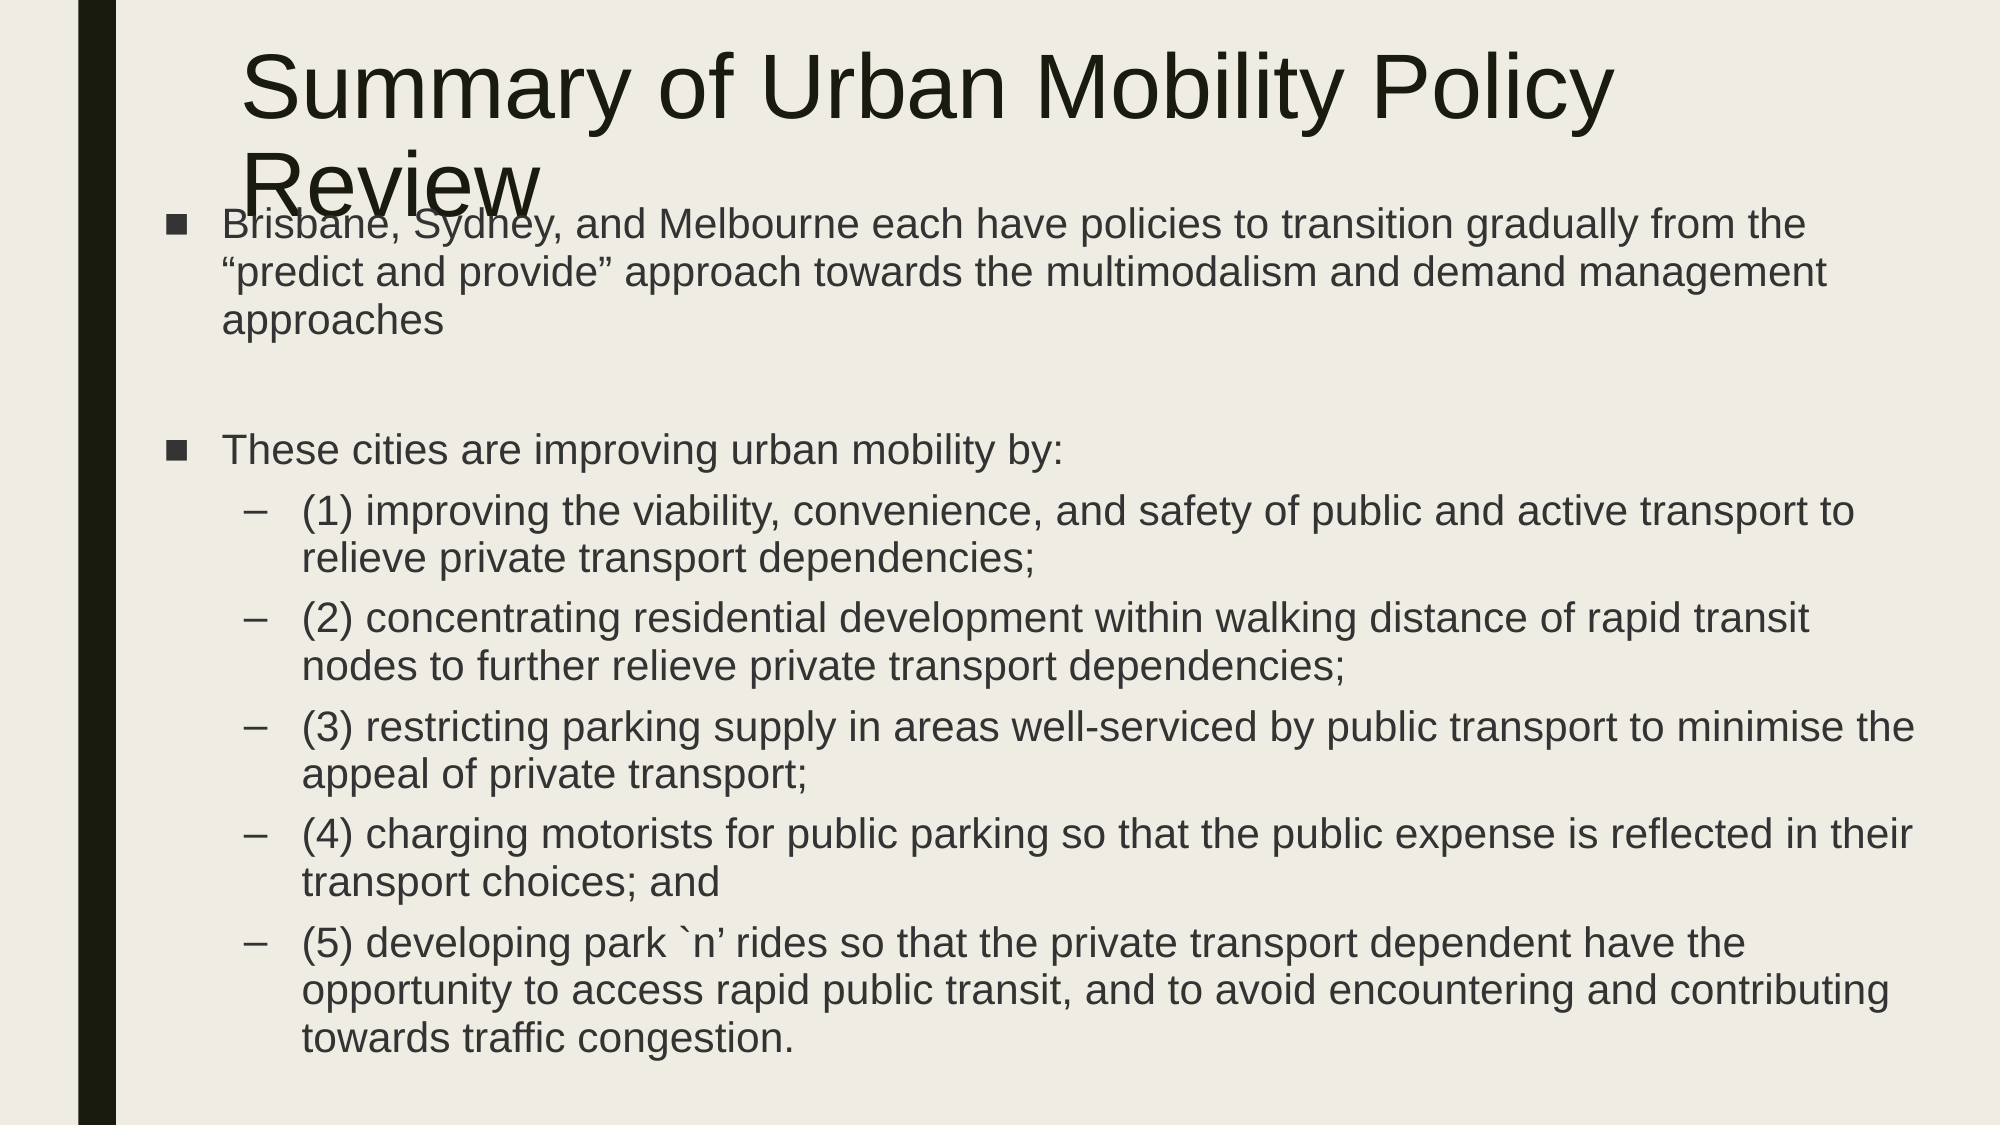

# Summary of Urban Mobility Policy Review
Brisbane, Sydney, and Melbourne each have policies to transition gradually from the “predict and provide” approach towards the multimodalism and demand management approaches

These cities are improving urban mobility by:
(1) improving the viability, convenience, and safety of public and active transport to relieve private transport dependencies;
(2) concentrating residential development within walking distance of rapid transit nodes to further relieve private transport dependencies;
(3) restricting parking supply in areas well-serviced by public transport to minimise the appeal of private transport;
(4) charging motorists for public parking so that the public expense is reflected in their transport choices; and
(5) developing park `n’ rides so that the private transport dependent have the opportunity to access rapid public transit, and to avoid encountering and contributing towards traffic congestion.